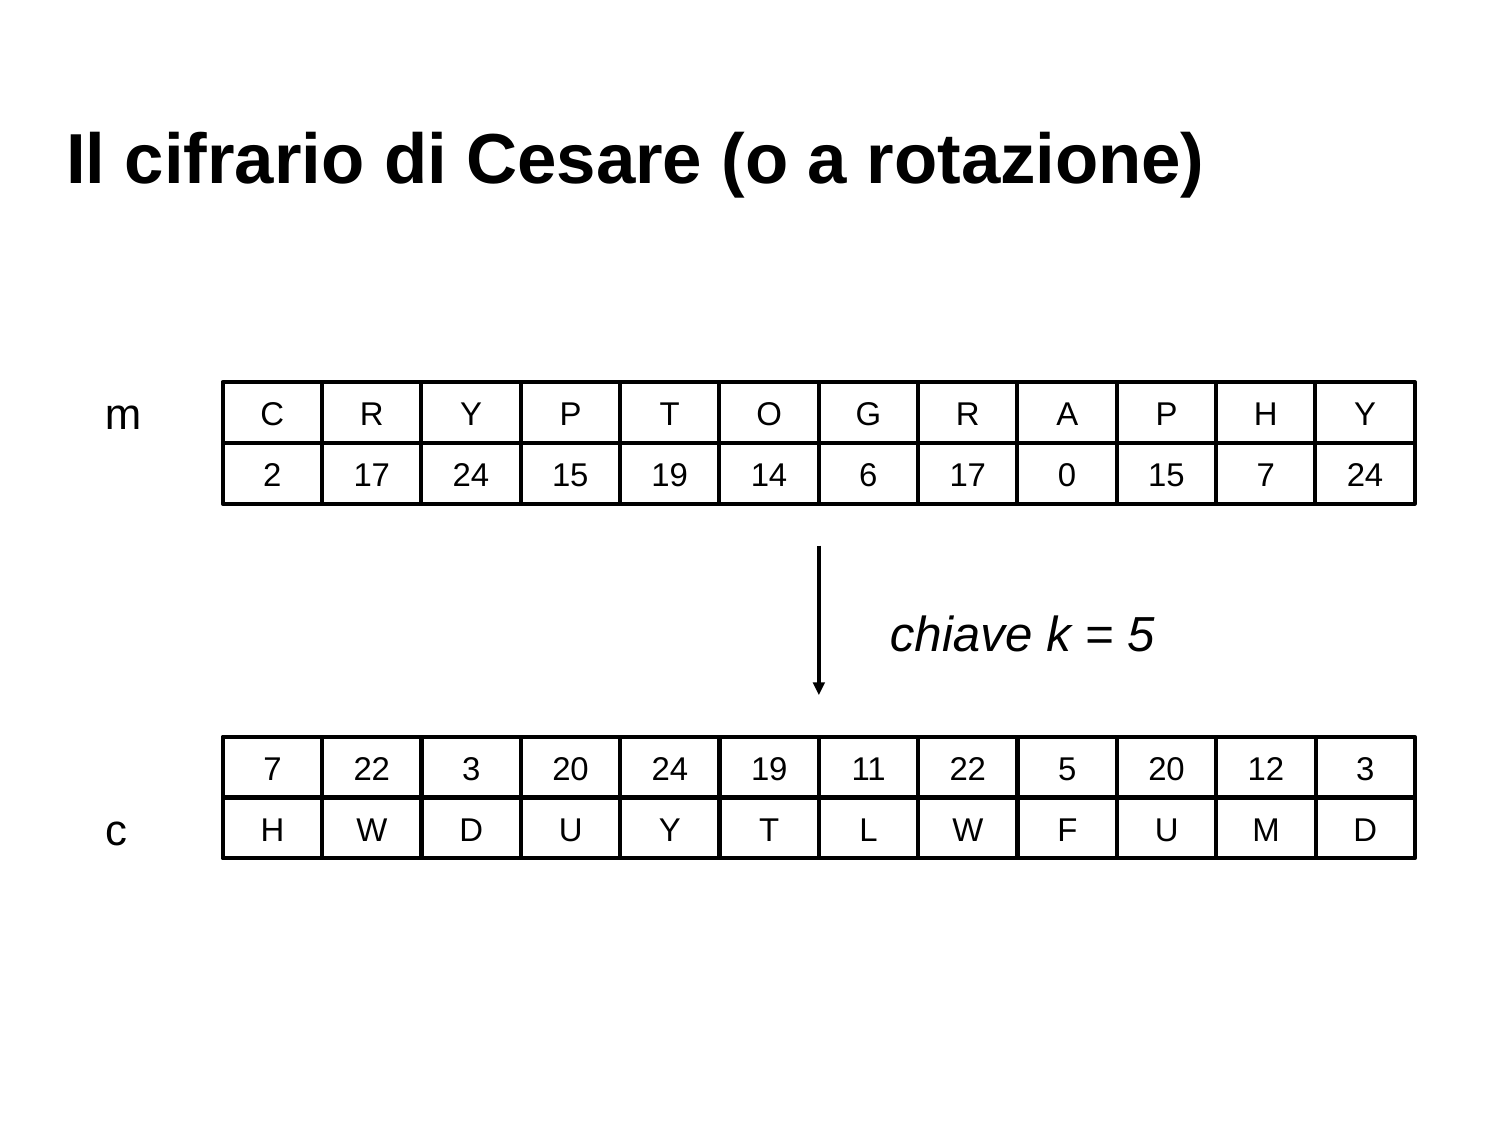

# Il cifrario di Cesare (o a rotazione)
m
C
R
Y
P
T
O
G
R
A
P
H
Y
2
17
24
15
19
14
6
17
0
15
7
24
chiave k = 5

7
22
3
20
24
19
11
22
5
20
12
3
c
H
W
D
U
Y
T
L
W
F
U
M
D